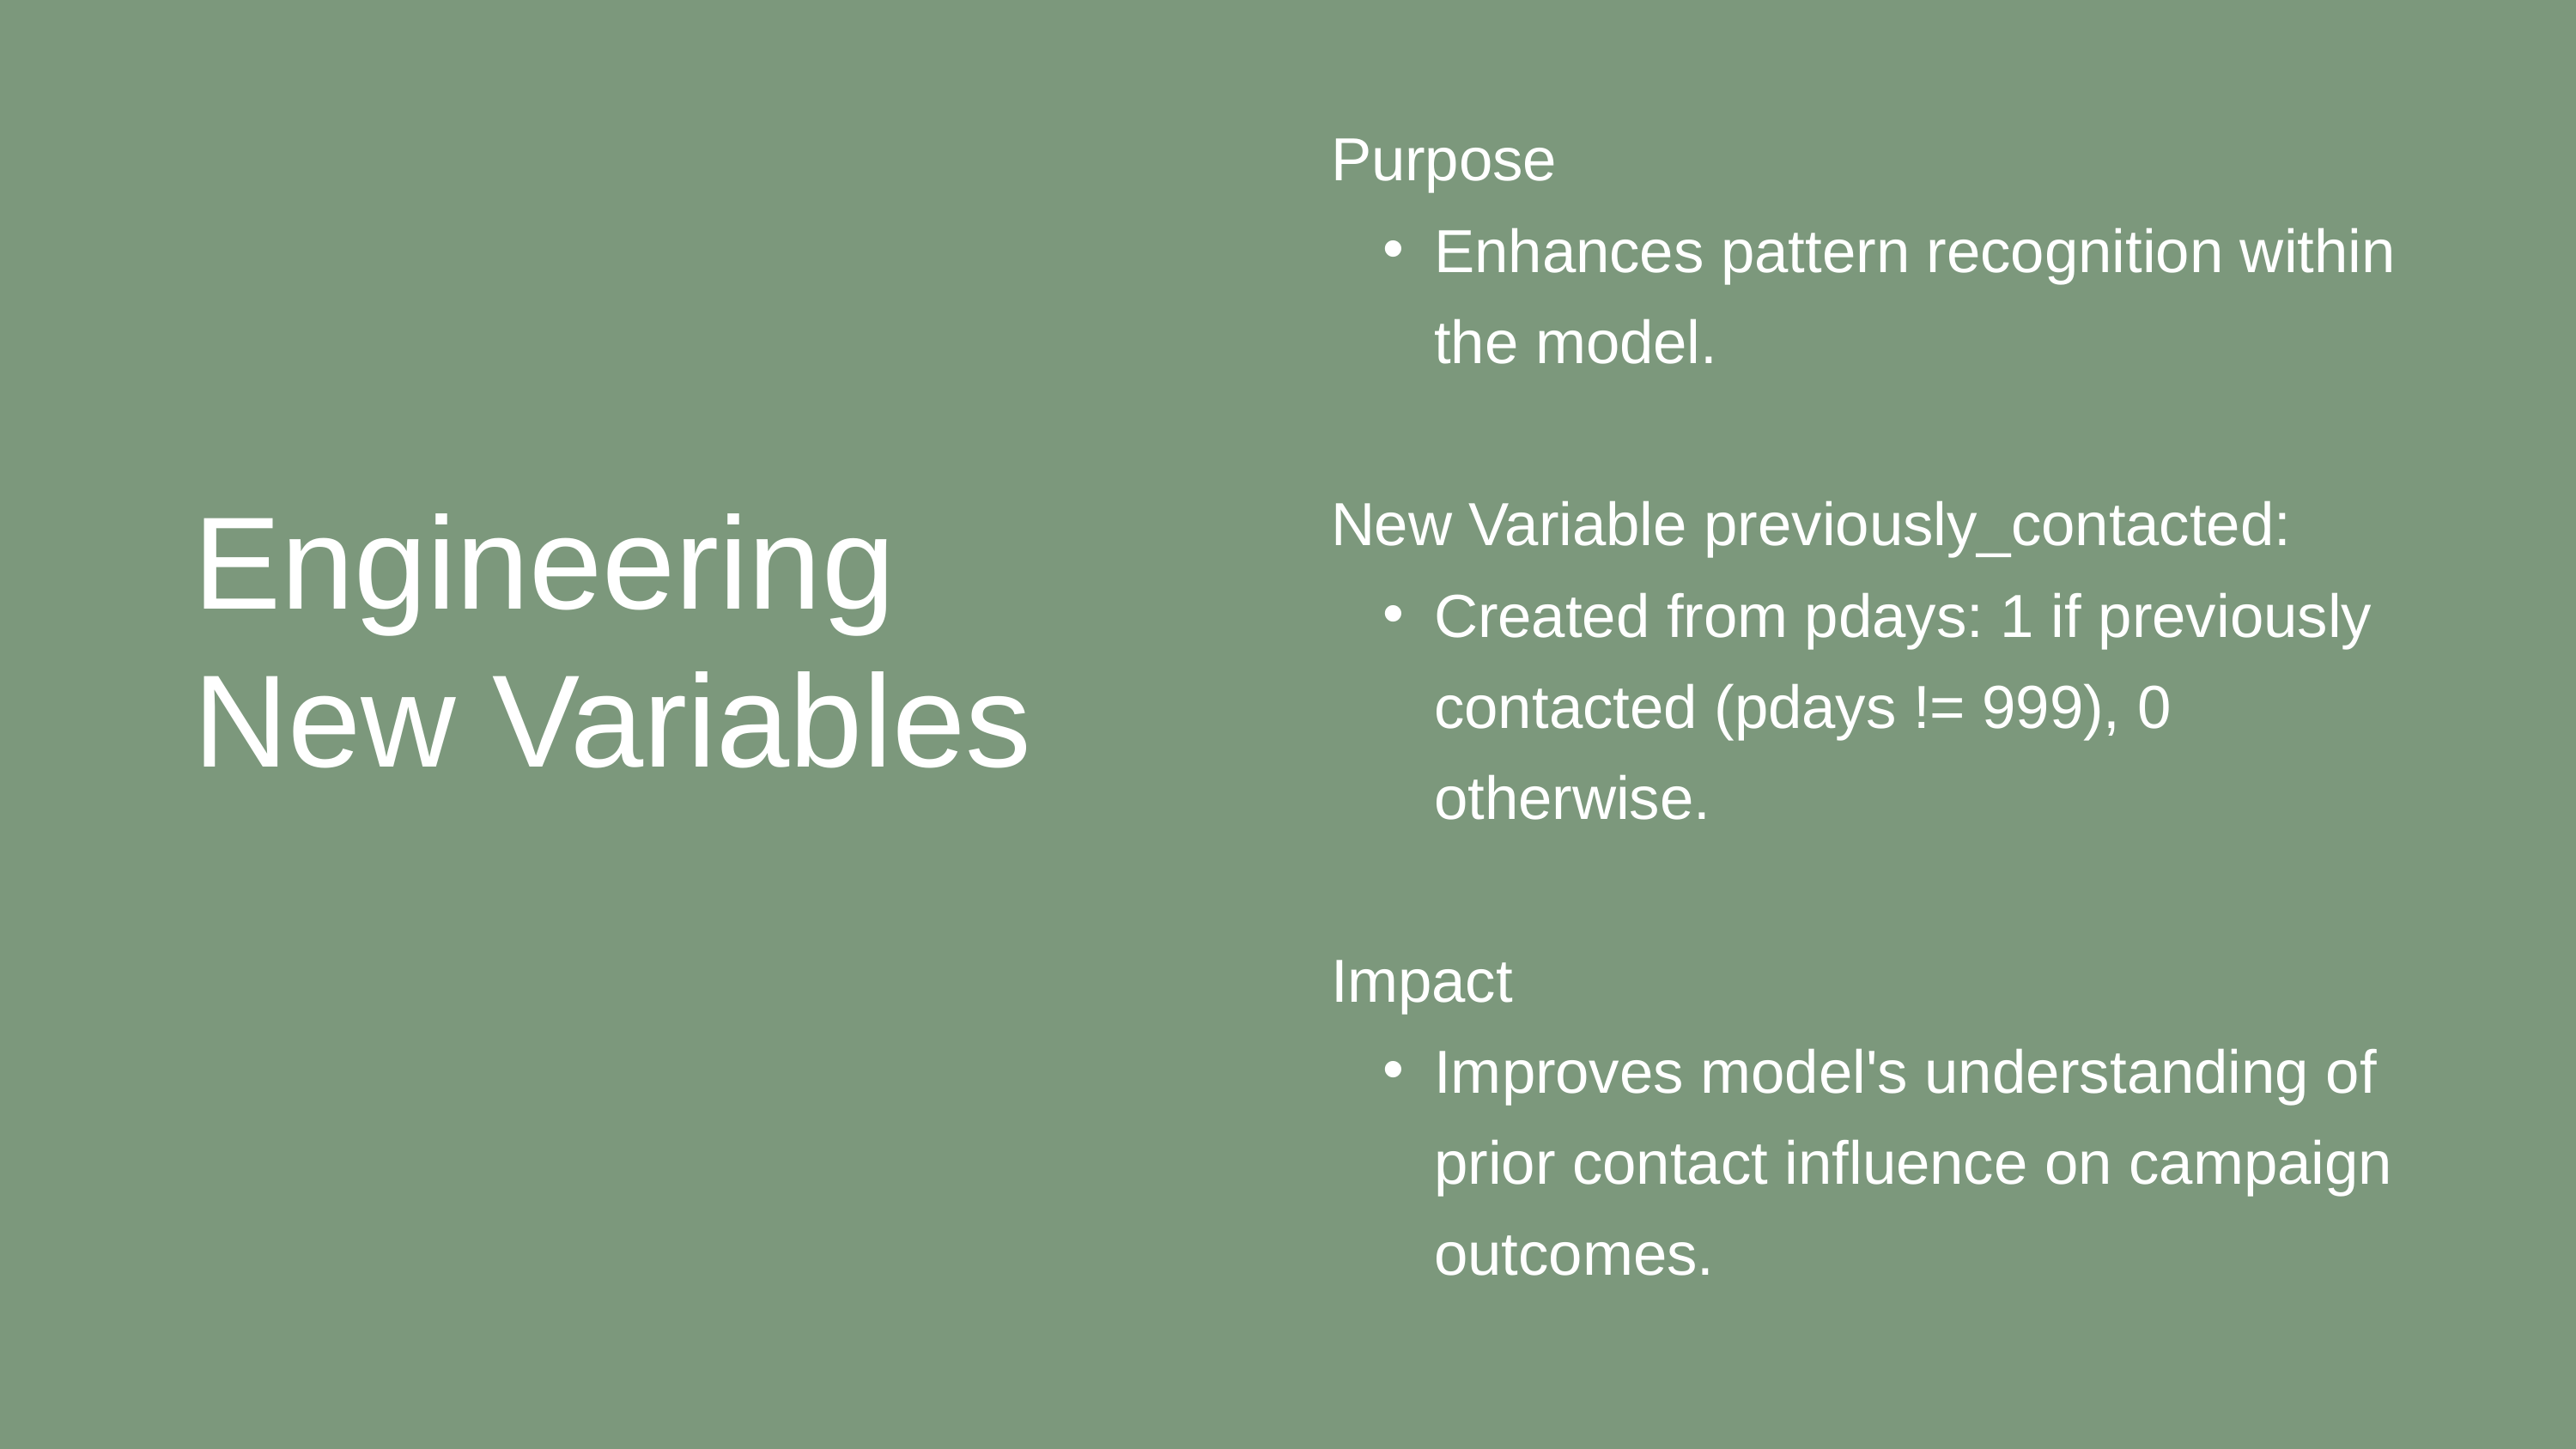

Purpose
Enhances pattern recognition within the model.

New Variable previously_contacted:
Created from pdays: 1 if previously contacted (pdays != 999), 0 otherwise.

Impact
Improves model's understanding of prior contact influence on campaign outcomes.
Engineering New Variables